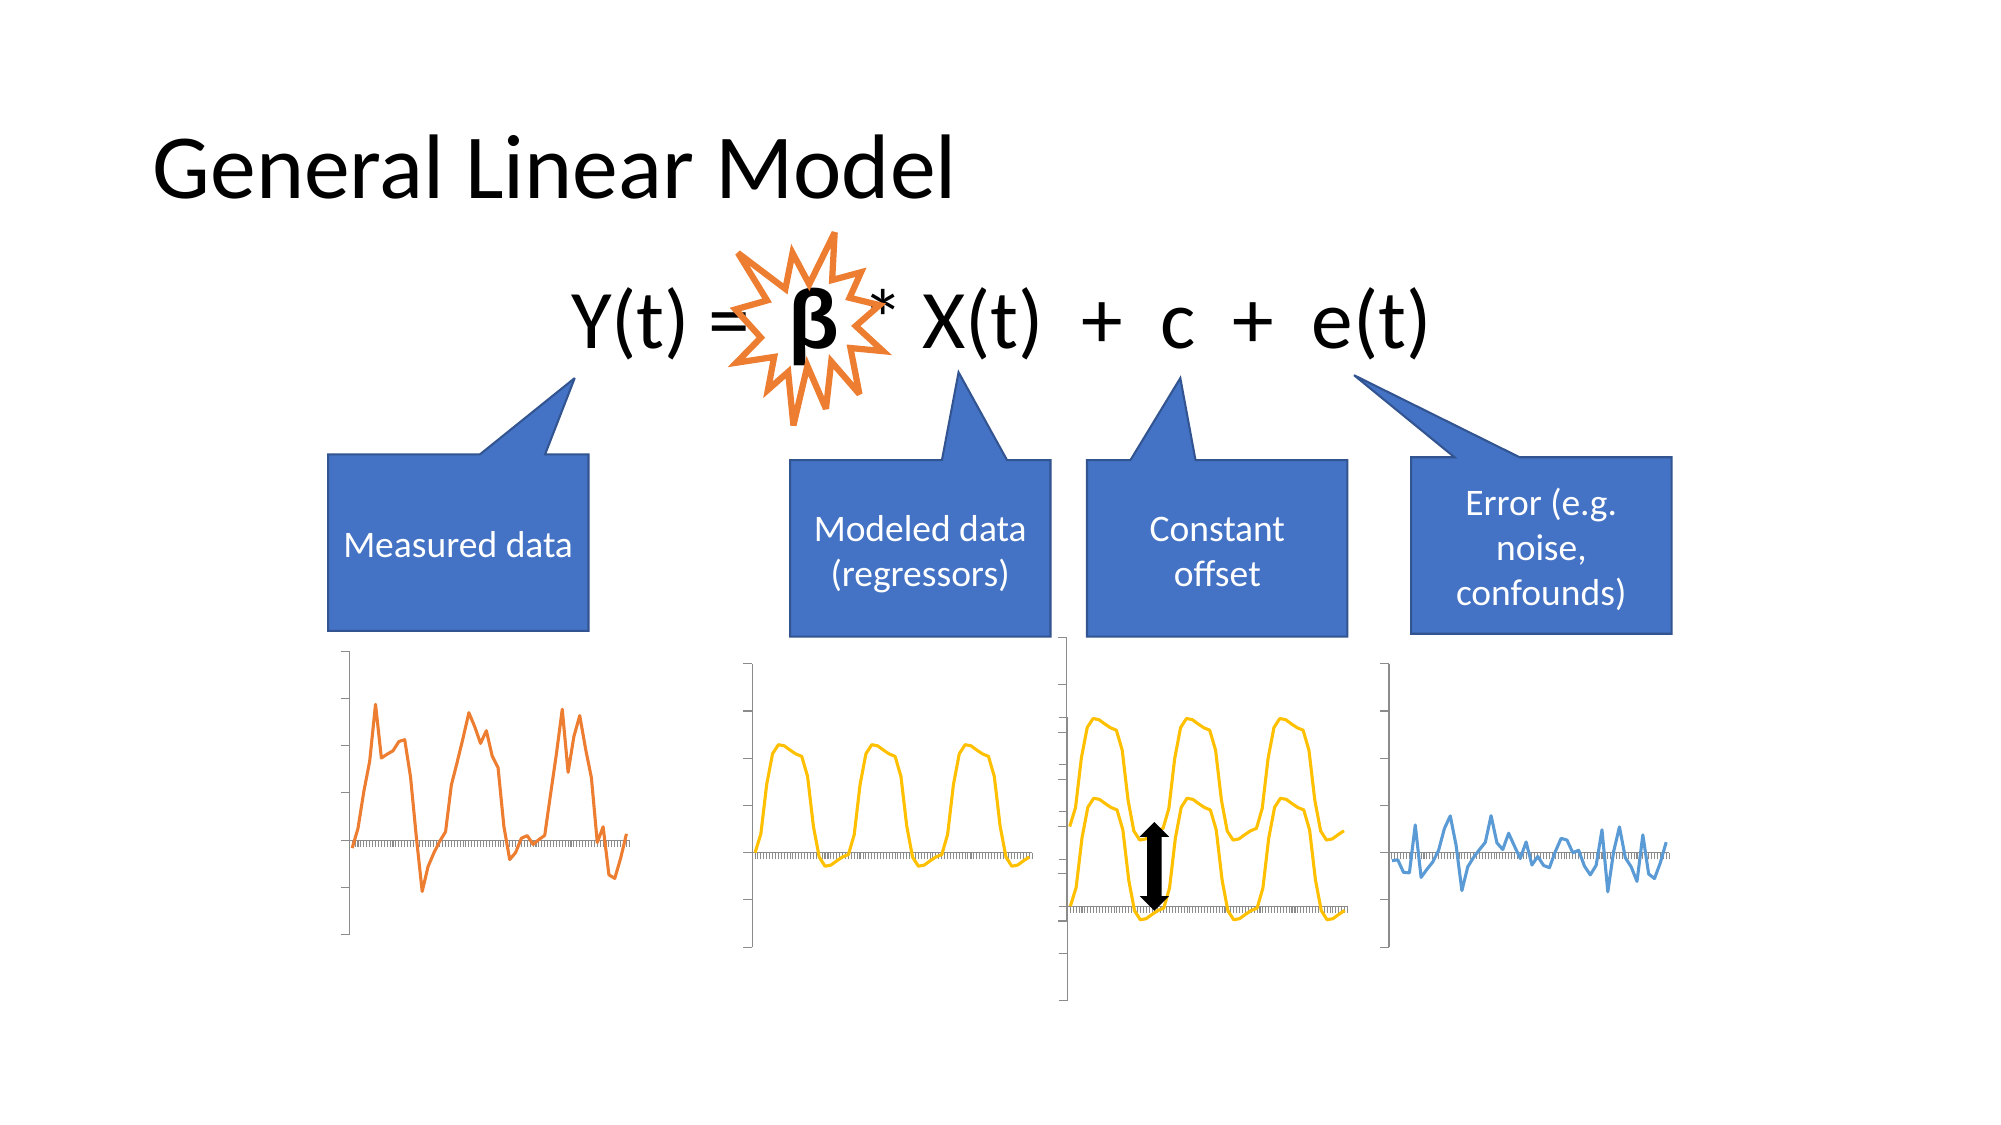

# General Linear Model

Y(t) =  β * X(t)  +  c  +  e(t)
Measured data
Error (e.g. noise, confounds)
Constant offset
Modeled data (regressors)

### Chart

| Category | BOLD signal | regressor |
|---|---|---|
| 0 | -0.084589973287373 | 0.0 |
| 2.5 | 0.124248700325073 | 0.199589140221554 |
| 5 | 0.515262951431368 | 0.723775690804048 |
| 7.5 | 0.83460571593008 | 1.0477526715733 |
| 10 | 1.43700688732648 | 1.14350311811478 |
| 12.5 | 0.869946229267613 | 1.13148565824154 |
| 15 | 0.909510977759291 | 1.08625946159028 |
| 17.5 | 0.945701942242641 | 1.04500698843576 |
| 20 | 1.04320398581232 | 1.01945163472391 |
| 22.5 | 1.06317745875848 | 0.807532563051904 |
| 25 | 0.667342034315999 | 0.278423988258842 |
| 27.5 | 0.0327256951743301 | -0.0472414139589847 |
| 30 | -0.54435602156071 | -0.14350311811478 |
| 32.5 | -0.281104047726061 | -0.131485658241536 |
| 35 | -0.135808679613953 | -0.0862594615902762 |
| 37.5 | -0.0126069496887153 | -0.0450069884357616 |
| 40 | 0.0892923003696377 | -0.0194516347239085 |
| 42.5 | 0.584193887354027 | 0.192467436948096 |
| 45 | 0.825929616846475 | 0.721576011741158 |
| 47.5 | 1.08020348179236 | 1.04724141395898 |
| 50 | 1.34927831883597 | 1.14350311811478 |
| 52.5 | 1.20049732098297 | 1.13148565824154 |
| 55 | 1.02376822880597 | 1.08625946159028 |
| 57.5 | 1.15859757678859 | 1.04500698843576 |
| 60 | 0.888978700177028 | 1.01945163472391 |
| 62.5 | 0.767095836198882 | 0.807532563051904 |
| 65 | 0.142430952068079 | 0.278423988258842 |
| 67.5 | -0.206116735107397 | -0.0472414139589847 |
| 70 | -0.132888258123039 | -0.14350311811478 |
| 72.5 | 0.0197714099315624 | -0.131485658241536 |
| 75 | 0.0471887268064951 | -0.0862594615902762 |
| 77.5 | -0.0455008877477196 | -0.0450069884357616 |
| 80 | 0.00591298471315584 | -0.0194516347239085 |
| 82.5 | 0.0499963829314759 | 0.192467436948096 |
| 85 | 0.486169425619228 | 0.721576011741158 |
| 87.5 | 0.913364335642496 | 1.04724141395898 |
| 90 | 1.38531440399841 | 1.14350311811478 |
| 92.5 | 0.71758500931911 | 1.13148565824154 |
| 95 | 1.09714578471806 | 1.08625946159028 |
| 97.5 | 1.31810583855157 | 1.04500698843576 |
| 100 | 0.966041011929674 | 1.01945163472391 |
| 102.5 | 0.658085185401683 | 0.807532563051904 |
| 105 | -0.0262460856821052 | 0.278423988258842 |
| 107.5 | 0.14109792657887 | -0.0472414139589847 |
| 110 | -0.368112952173434 | -0.14350311811478 |
| 112.5 | -0.405594529295998 | -0.131485658241536 |
| 115 | -0.193298358749103 | -0.0862594615902762 |
| 117.5 | 0.0656613775667029 | -0.0450069884357616 |

### Chart

| Category | BOLD signal | regressor |
|---|---|---|
| 0 | -0.084589973287373 | 0.0 |
| 2.5 | 0.124248700325073 | 0.199589140221554 |
| 5 | 0.515262951431368 | 0.723775690804048 |
| 7.5 | 0.83460571593008 | 1.0477526715733 |
| 10 | 1.43700688732648 | 1.14350311811478 |
| 12.5 | 0.869946229267613 | 1.13148565824154 |
| 15 | 0.909510977759291 | 1.08625946159028 |
| 17.5 | 0.945701942242641 | 1.04500698843576 |
| 20 | 1.04320398581232 | 1.01945163472391 |
| 22.5 | 1.06317745875848 | 0.807532563051904 |
| 25 | 0.667342034315999 | 0.278423988258842 |
| 27.5 | 0.0327256951743301 | -0.0472414139589847 |
| 30 | -0.54435602156071 | -0.14350311811478 |
| 32.5 | -0.281104047726061 | -0.131485658241536 |
| 35 | -0.135808679613953 | -0.0862594615902762 |
| 37.5 | -0.0126069496887153 | -0.0450069884357616 |
| 40 | 0.0892923003696377 | -0.0194516347239085 |
| 42.5 | 0.584193887354027 | 0.192467436948096 |
| 45 | 0.825929616846475 | 0.721576011741158 |
| 47.5 | 1.08020348179236 | 1.04724141395898 |
| 50 | 1.34927831883597 | 1.14350311811478 |
| 52.5 | 1.20049732098297 | 1.13148565824154 |
| 55 | 1.02376822880597 | 1.08625946159028 |
| 57.5 | 1.15859757678859 | 1.04500698843576 |
| 60 | 0.888978700177028 | 1.01945163472391 |
| 62.5 | 0.767095836198882 | 0.807532563051904 |
| 65 | 0.142430952068079 | 0.278423988258842 |
| 67.5 | -0.206116735107397 | -0.0472414139589847 |
| 70 | -0.132888258123039 | -0.14350311811478 |
| 72.5 | 0.0197714099315624 | -0.131485658241536 |
| 75 | 0.0471887268064951 | -0.0862594615902762 |
| 77.5 | -0.0455008877477196 | -0.0450069884357616 |
| 80 | 0.00591298471315584 | -0.0194516347239085 |
| 82.5 | 0.0499963829314759 | 0.192467436948096 |
| 85 | 0.486169425619228 | 0.721576011741158 |
| 87.5 | 0.913364335642496 | 1.04724141395898 |
| 90 | 1.38531440399841 | 1.14350311811478 |
| 92.5 | 0.71758500931911 | 1.13148565824154 |
| 95 | 1.09714578471806 | 1.08625946159028 |
| 97.5 | 1.31810583855157 | 1.04500698843576 |
| 100 | 0.966041011929674 | 1.01945163472391 |
| 102.5 | 0.658085185401683 | 0.807532563051904 |
| 105 | -0.0262460856821052 | 0.278423988258842 |
| 107.5 | 0.14109792657887 | -0.0472414139589847 |
| 110 | -0.368112952173434 | -0.14350311811478 |
| 112.5 | -0.405594529295998 | -0.131485658241536 |
| 115 | -0.193298358749103 | -0.0862594615902762 |
| 117.5 | 0.0656613775667029 | -0.0450069884357616 |

### Chart

| Category | BOLD signal | regressor |
|---|---|---|
| 0 | -0.084589973287373 | 0.0 |
| 2.5 | 0.124248700325073 | 0.199589140221554 |
| 5 | 0.515262951431368 | 0.723775690804048 |
| 7.5 | 0.83460571593008 | 1.0477526715733 |
| 10 | 1.43700688732648 | 1.14350311811478 |
| 12.5 | 0.869946229267613 | 1.13148565824154 |
| 15 | 0.909510977759291 | 1.08625946159028 |
| 17.5 | 0.945701942242641 | 1.04500698843576 |
| 20 | 1.04320398581232 | 1.01945163472391 |
| 22.5 | 1.06317745875848 | 0.807532563051904 |
| 25 | 0.667342034315999 | 0.278423988258842 |
| 27.5 | 0.0327256951743301 | -0.0472414139589847 |
| 30 | -0.54435602156071 | -0.14350311811478 |
| 32.5 | -0.281104047726061 | -0.131485658241536 |
| 35 | -0.135808679613953 | -0.0862594615902762 |
| 37.5 | -0.0126069496887153 | -0.0450069884357616 |
| 40 | 0.0892923003696377 | -0.0194516347239085 |
| 42.5 | 0.584193887354027 | 0.192467436948096 |
| 45 | 0.825929616846475 | 0.721576011741158 |
| 47.5 | 1.08020348179236 | 1.04724141395898 |
| 50 | 1.34927831883597 | 1.14350311811478 |
| 52.5 | 1.20049732098297 | 1.13148565824154 |
| 55 | 1.02376822880597 | 1.08625946159028 |
| 57.5 | 1.15859757678859 | 1.04500698843576 |
| 60 | 0.888978700177028 | 1.01945163472391 |
| 62.5 | 0.767095836198882 | 0.807532563051904 |
| 65 | 0.142430952068079 | 0.278423988258842 |
| 67.5 | -0.206116735107397 | -0.0472414139589847 |
| 70 | -0.132888258123039 | -0.14350311811478 |
| 72.5 | 0.0197714099315624 | -0.131485658241536 |
| 75 | 0.0471887268064951 | -0.0862594615902762 |
| 77.5 | -0.0455008877477196 | -0.0450069884357616 |
| 80 | 0.00591298471315584 | -0.0194516347239085 |
| 82.5 | 0.0499963829314759 | 0.192467436948096 |
| 85 | 0.486169425619228 | 0.721576011741158 |
| 87.5 | 0.913364335642496 | 1.04724141395898 |
| 90 | 1.38531440399841 | 1.14350311811478 |
| 92.5 | 0.71758500931911 | 1.13148565824154 |
| 95 | 1.09714578471806 | 1.08625946159028 |
| 97.5 | 1.31810583855157 | 1.04500698843576 |
| 100 | 0.966041011929674 | 1.01945163472391 |
| 102.5 | 0.658085185401683 | 0.807532563051904 |
| 105 | -0.0262460856821052 | 0.278423988258842 |
| 107.5 | 0.14109792657887 | -0.0472414139589847 |
| 110 | -0.368112952173434 | -0.14350311811478 |
| 112.5 | -0.405594529295998 | -0.131485658241536 |
| 115 | -0.193298358749103 | -0.0862594615902762 |
| 117.5 | 0.0656613775667029 | -0.0450069884357616 |

### Chart

| Category | BOLD signal | regressor | error |
|---|---|---|---|
| 0 | -0.084589973287373 | 0.0 | -0.084589973287373 |
| 2.5 | 0.124248700325073 | 0.199589140221554 | -0.075340439896481 |
| 5 | 0.515262951431368 | 0.723775690804048 | -0.20851273937268 |
| 7.5 | 0.83460571593008 | 1.0477526715733 | -0.21314695564322 |
| 10 | 1.43700688732648 | 1.14350311811478 | 0.2935037692117 |
| 12.5 | 0.869946229267613 | 1.13148565824154 | -0.261539428973927 |
| 15 | 0.909510977759291 | 1.08625946159028 | -0.176748483830989 |
| 17.5 | 0.945701942242641 | 1.04500698843576 | -0.0993050461931189 |
| 20 | 1.04320398581232 | 1.01945163472391 | 0.0237523510884101 |
| 22.5 | 1.06317745875848 | 0.807532563051904 | 0.255644895706576 |
| 25 | 0.667342034315999 | 0.278423988258842 | 0.388918046057157 |
| 27.5 | 0.0327256951743301 | -0.0472414139589847 | 0.0799671091333148 |
| 30 | -0.54435602156071 | -0.14350311811478 | -0.40085290344593 |
| 32.5 | -0.281104047726061 | -0.131485658241536 | -0.149618389484525 |
| 35 | -0.135808679613953 | -0.0862594615902762 | -0.0495492180236768 |
| 37.5 | -0.0126069496887153 | -0.0450069884357616 | 0.0324000387470463 |
| 40 | 0.0892923003696377 | -0.0194516347239085 | 0.108743935093546 |
| 42.5 | 0.584193887354027 | 0.192467436948096 | 0.391726450405931 |
| 45 | 0.825929616846475 | 0.721576011741158 | 0.104353605105317 |
| 47.5 | 1.08020348179236 | 1.04724141395898 | 0.03296206783338 |
| 50 | 1.34927831883597 | 1.14350311811478 | 0.20577520072119 |
| 52.5 | 1.20049732098297 | 1.13148565824154 | 0.0690116627414299 |
| 55 | 1.02376822880597 | 1.08625946159028 | -0.0624912327843101 |
| 57.5 | 1.15859757678859 | 1.04500698843576 | 0.11359058835283 |
| 60 | 0.888978700177028 | 1.01945163472391 | -0.130472934546882 |
| 62.5 | 0.767095836198882 | 0.807532563051904 | -0.040436726853022 |
| 65 | 0.142430952068079 | 0.278423988258842 | -0.135993036190763 |
| 67.5 | -0.206116735107397 | -0.0472414139589847 | -0.158875321148412 |
| 70 | -0.132888258123039 | -0.14350311811478 | 0.010614859991741 |
| 72.5 | 0.0197714099315624 | -0.131485658241536 | 0.151257068173098 |
| 75 | 0.0471887268064951 | -0.0862594615902762 | 0.133448188396771 |
| 77.5 | -0.0455008877477196 | -0.0450069884357616 | -0.000493899311958 |
| 80 | 0.00591298471315584 | -0.0194516347239085 | 0.0253646194370643 |
| 82.5 | 0.0499963829314759 | 0.192467436948096 | -0.14247105401662 |
| 85 | 0.486169425619228 | 0.721576011741158 | -0.23540658612193 |
| 87.5 | 0.913364335642496 | 1.04724141395898 | -0.133877078316484 |
| 90 | 1.38531440399841 | 1.14350311811478 | 0.24181128588363 |
| 92.5 | 0.71758500931911 | 1.13148565824154 | -0.41390064892243 |
| 95 | 1.09714578471806 | 1.08625946159028 | 0.0108863231277798 |
| 97.5 | 1.31810583855157 | 1.04500698843576 | 0.27309885011581 |
| 100 | 0.966041011929674 | 1.01945163472391 | -0.053410622794236 |
| 102.5 | 0.658085185401683 | 0.807532563051904 | -0.149447377650221 |
| 105 | -0.0262460856821052 | 0.278423988258842 | -0.304670073940947 |
| 107.5 | 0.14109792657887 | -0.0472414139589847 | 0.188339340537855 |
| 110 | -0.368112952173434 | -0.14350311811478 | -0.224609834058654 |
| 112.5 | -0.405594529295998 | -0.131485658241536 | -0.274108871054462 |
| 115 | -0.193298358749103 | -0.0862594615902762 | -0.107038897158827 |
| 117.5 | 0.0656613775667029 | -0.0450069884357616 | 0.110668366002464 |

### Chart

| Category | BOLD signal | regressor |
|---|---|---|
| 0 | -0.084589973287373 | 0.0 |
| 2.5 | 0.124248700325073 | 0.199589140221554 |
| 5 | 0.515262951431368 | 0.723775690804048 |
| 7.5 | 0.83460571593008 | 1.0477526715733 |
| 10 | 1.43700688732648 | 1.14350311811478 |
| 12.5 | 0.869946229267613 | 1.13148565824154 |
| 15 | 0.909510977759291 | 1.08625946159028 |
| 17.5 | 0.945701942242641 | 1.04500698843576 |
| 20 | 1.04320398581232 | 1.01945163472391 |
| 22.5 | 1.06317745875848 | 0.807532563051904 |
| 25 | 0.667342034315999 | 0.278423988258842 |
| 27.5 | 0.0327256951743301 | -0.0472414139589847 |
| 30 | -0.54435602156071 | -0.14350311811478 |
| 32.5 | -0.281104047726061 | -0.131485658241536 |
| 35 | -0.135808679613953 | -0.0862594615902762 |
| 37.5 | -0.0126069496887153 | -0.0450069884357616 |
| 40 | 0.0892923003696377 | -0.0194516347239085 |
| 42.5 | 0.584193887354027 | 0.192467436948096 |
| 45 | 0.825929616846475 | 0.721576011741158 |
| 47.5 | 1.08020348179236 | 1.04724141395898 |
| 50 | 1.34927831883597 | 1.14350311811478 |
| 52.5 | 1.20049732098297 | 1.13148565824154 |
| 55 | 1.02376822880597 | 1.08625946159028 |
| 57.5 | 1.15859757678859 | 1.04500698843576 |
| 60 | 0.888978700177028 | 1.01945163472391 |
| 62.5 | 0.767095836198882 | 0.807532563051904 |
| 65 | 0.142430952068079 | 0.278423988258842 |
| 67.5 | -0.206116735107397 | -0.0472414139589847 |
| 70 | -0.132888258123039 | -0.14350311811478 |
| 72.5 | 0.0197714099315624 | -0.131485658241536 |
| 75 | 0.0471887268064951 | -0.0862594615902762 |
| 77.5 | -0.0455008877477196 | -0.0450069884357616 |
| 80 | 0.00591298471315584 | -0.0194516347239085 |
| 82.5 | 0.0499963829314759 | 0.192467436948096 |
| 85 | 0.486169425619228 | 0.721576011741158 |
| 87.5 | 0.913364335642496 | 1.04724141395898 |
| 90 | 1.38531440399841 | 1.14350311811478 |
| 92.5 | 0.71758500931911 | 1.13148565824154 |
| 95 | 1.09714578471806 | 1.08625946159028 |
| 97.5 | 1.31810583855157 | 1.04500698843576 |
| 100 | 0.966041011929674 | 1.01945163472391 |
| 102.5 | 0.658085185401683 | 0.807532563051904 |
| 105 | -0.0262460856821052 | 0.278423988258842 |
| 107.5 | 0.14109792657887 | -0.0472414139589847 |
| 110 | -0.368112952173434 | -0.14350311811478 |
| 112.5 | -0.405594529295998 | -0.131485658241536 |
| 115 | -0.193298358749103 | -0.0862594615902762 |
| 117.5 | 0.0656613775667029 | -0.0450069884357616 |